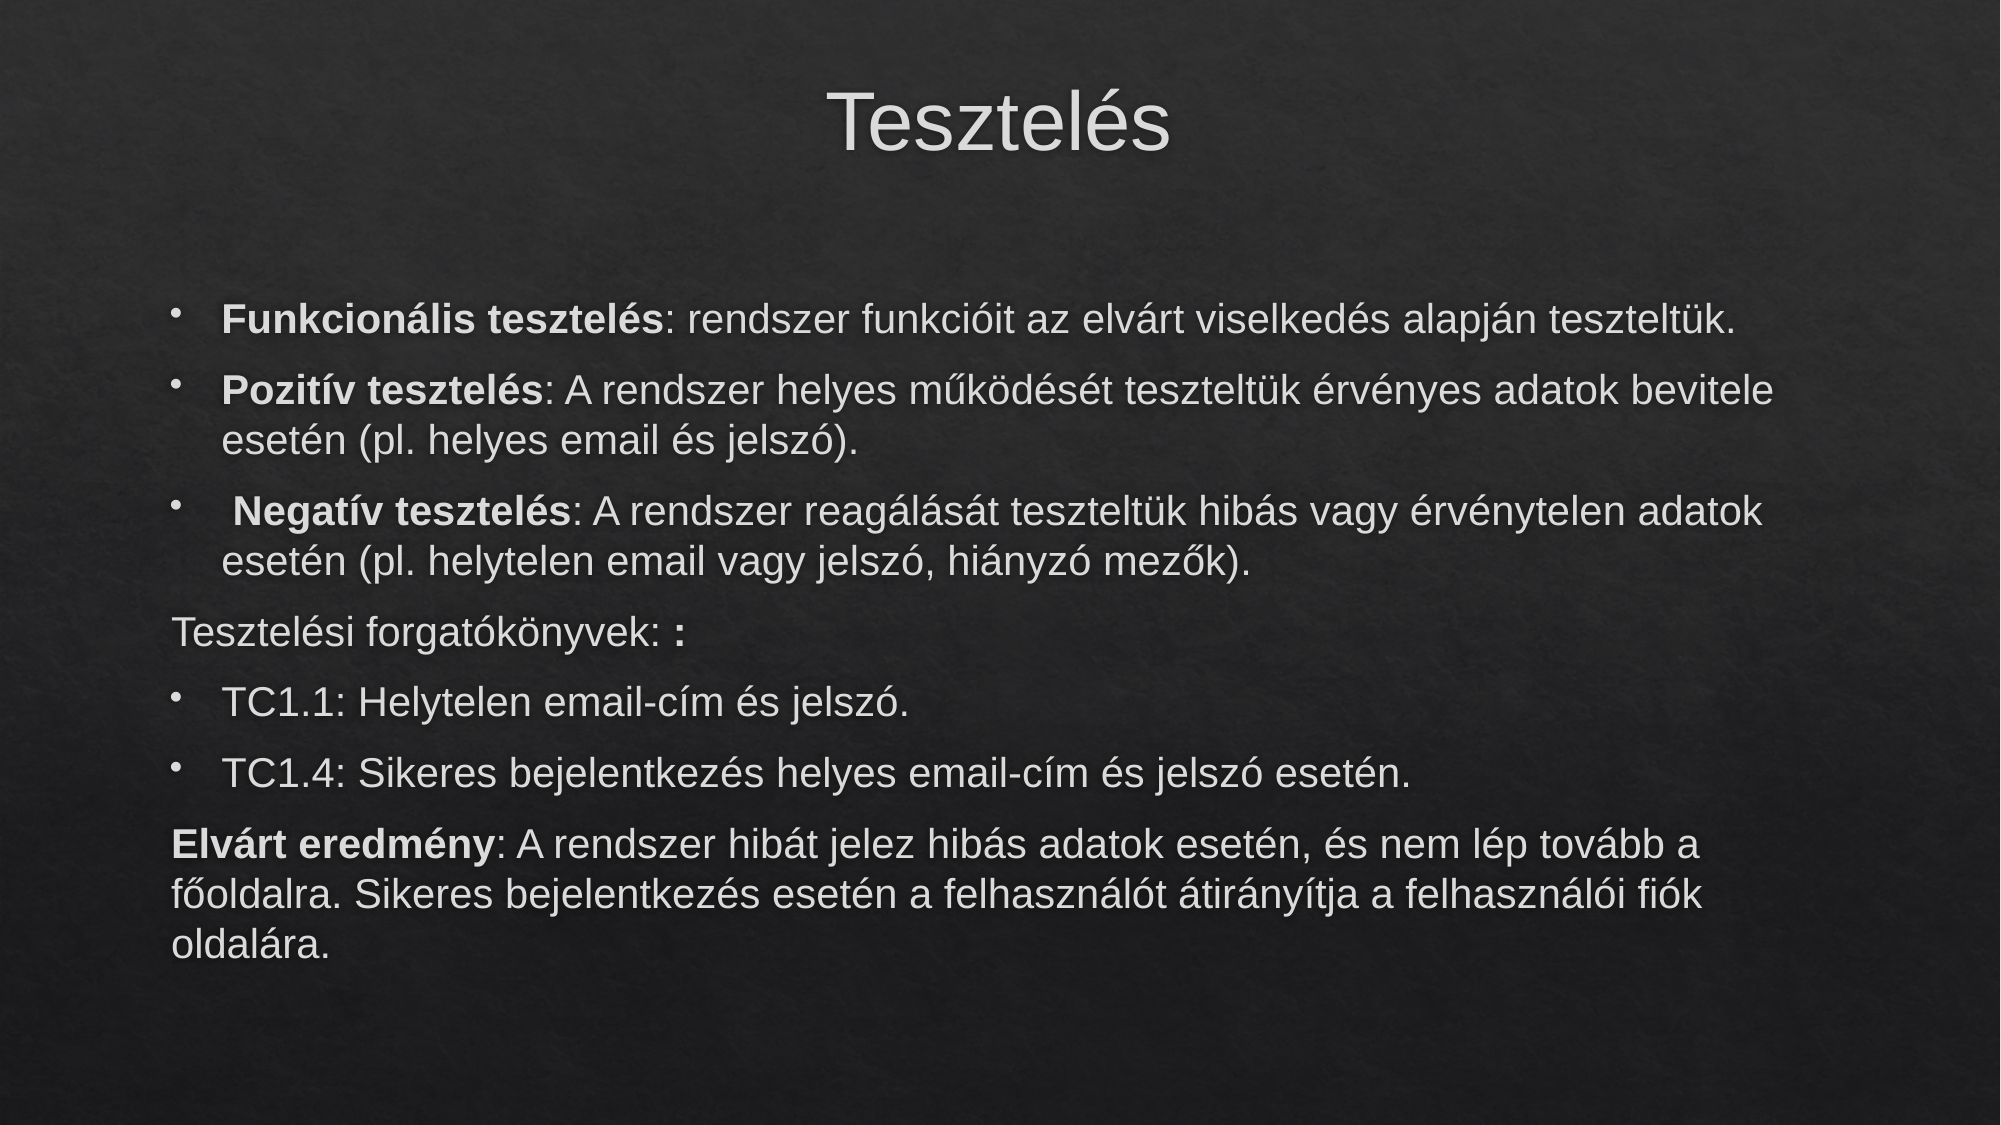

# Tesztelés
Funkcionális tesztelés: rendszer funkcióit az elvárt viselkedés alapján teszteltük.
Pozitív tesztelés: A rendszer helyes működését teszteltük érvényes adatok bevitele esetén (pl. helyes email és jelszó).
 Negatív tesztelés: A rendszer reagálását teszteltük hibás vagy érvénytelen adatok esetén (pl. helytelen email vagy jelszó, hiányzó mezők).
Tesztelési forgatókönyvek: :
TC1.1: Helytelen email-cím és jelszó.
TC1.4: Sikeres bejelentkezés helyes email-cím és jelszó esetén.
Elvárt eredmény: A rendszer hibát jelez hibás adatok esetén, és nem lép tovább a főoldalra. Sikeres bejelentkezés esetén a felhasználót átirányítja a felhasználói fiók oldalára.